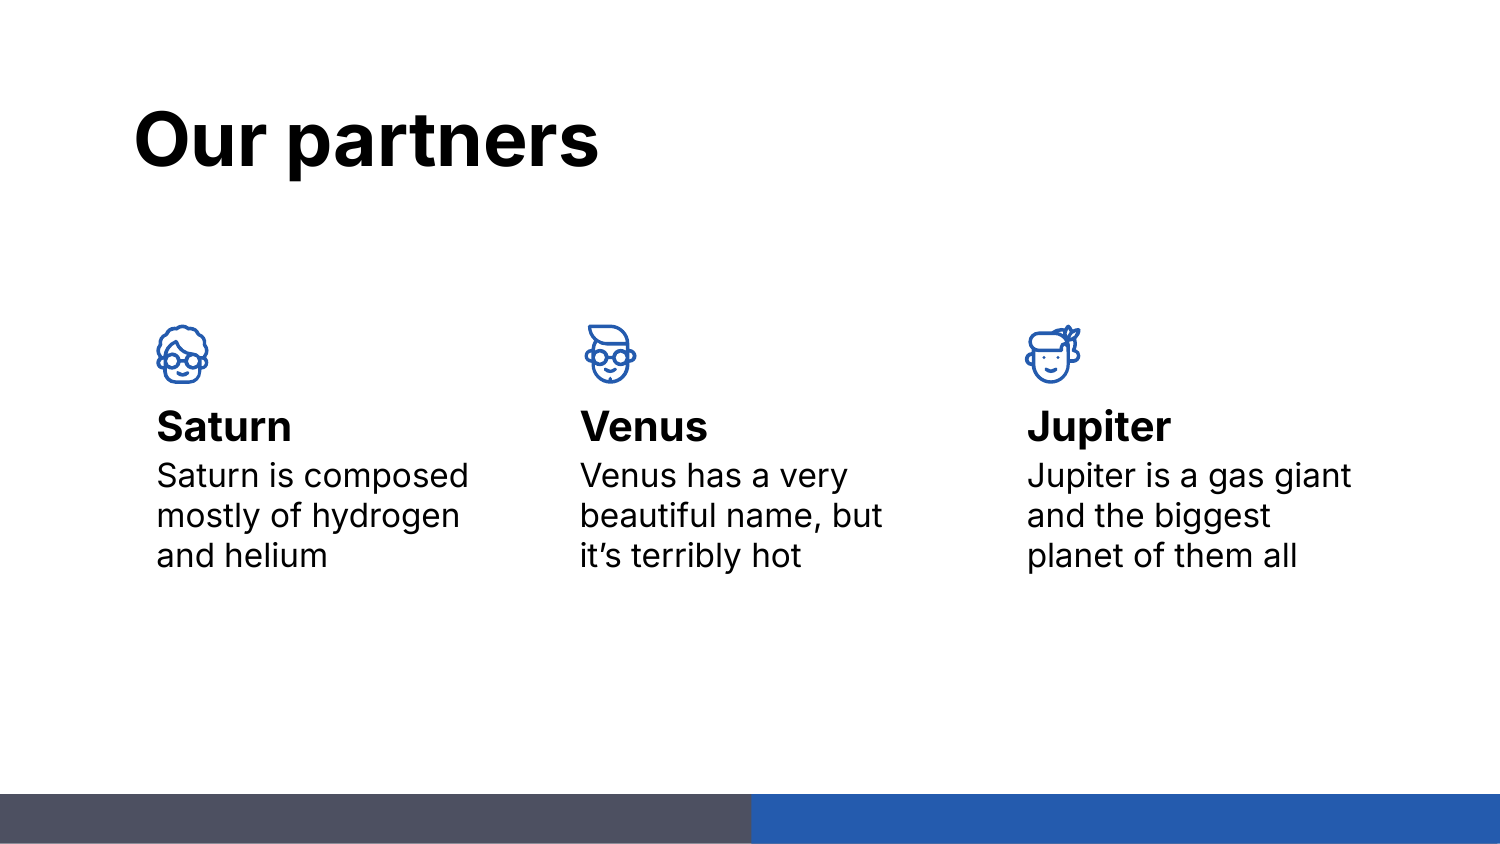

# Our partners

Saturn
Venus
Jupiter
Saturn is composed mostly of hydrogen and helium
Venus has a very beautiful name, but it’s terribly hot
Jupiter is a gas giant and the biggest planet of them all